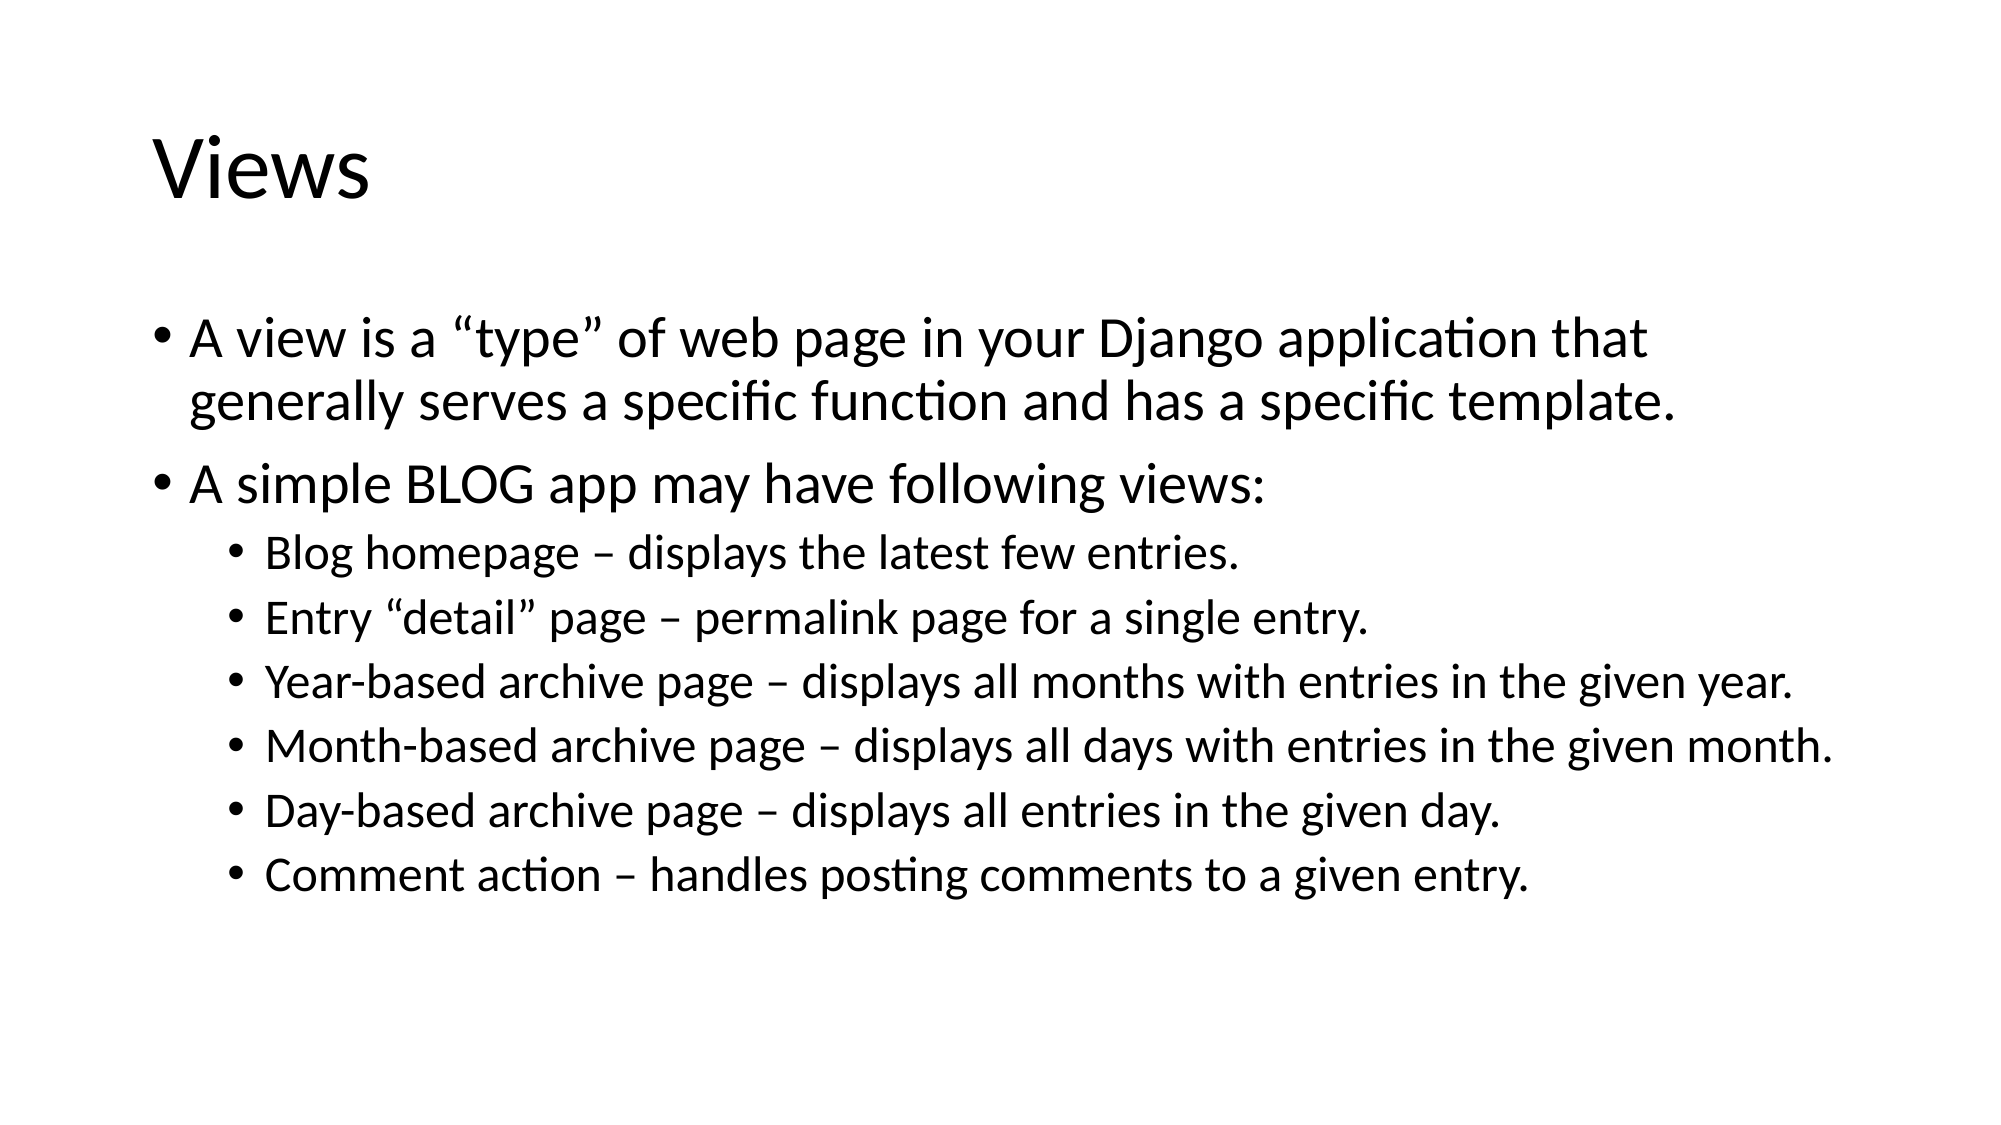

# Views
A view is a “type” of web page in your Django application that generally serves a specific function and has a specific template.
A simple BLOG app may have following views:
Blog homepage – displays the latest few entries.
Entry “detail” page – permalink page for a single entry.
Year-based archive page – displays all months with entries in the given year.
Month-based archive page – displays all days with entries in the given month.
Day-based archive page – displays all entries in the given day.
Comment action – handles posting comments to a given entry.